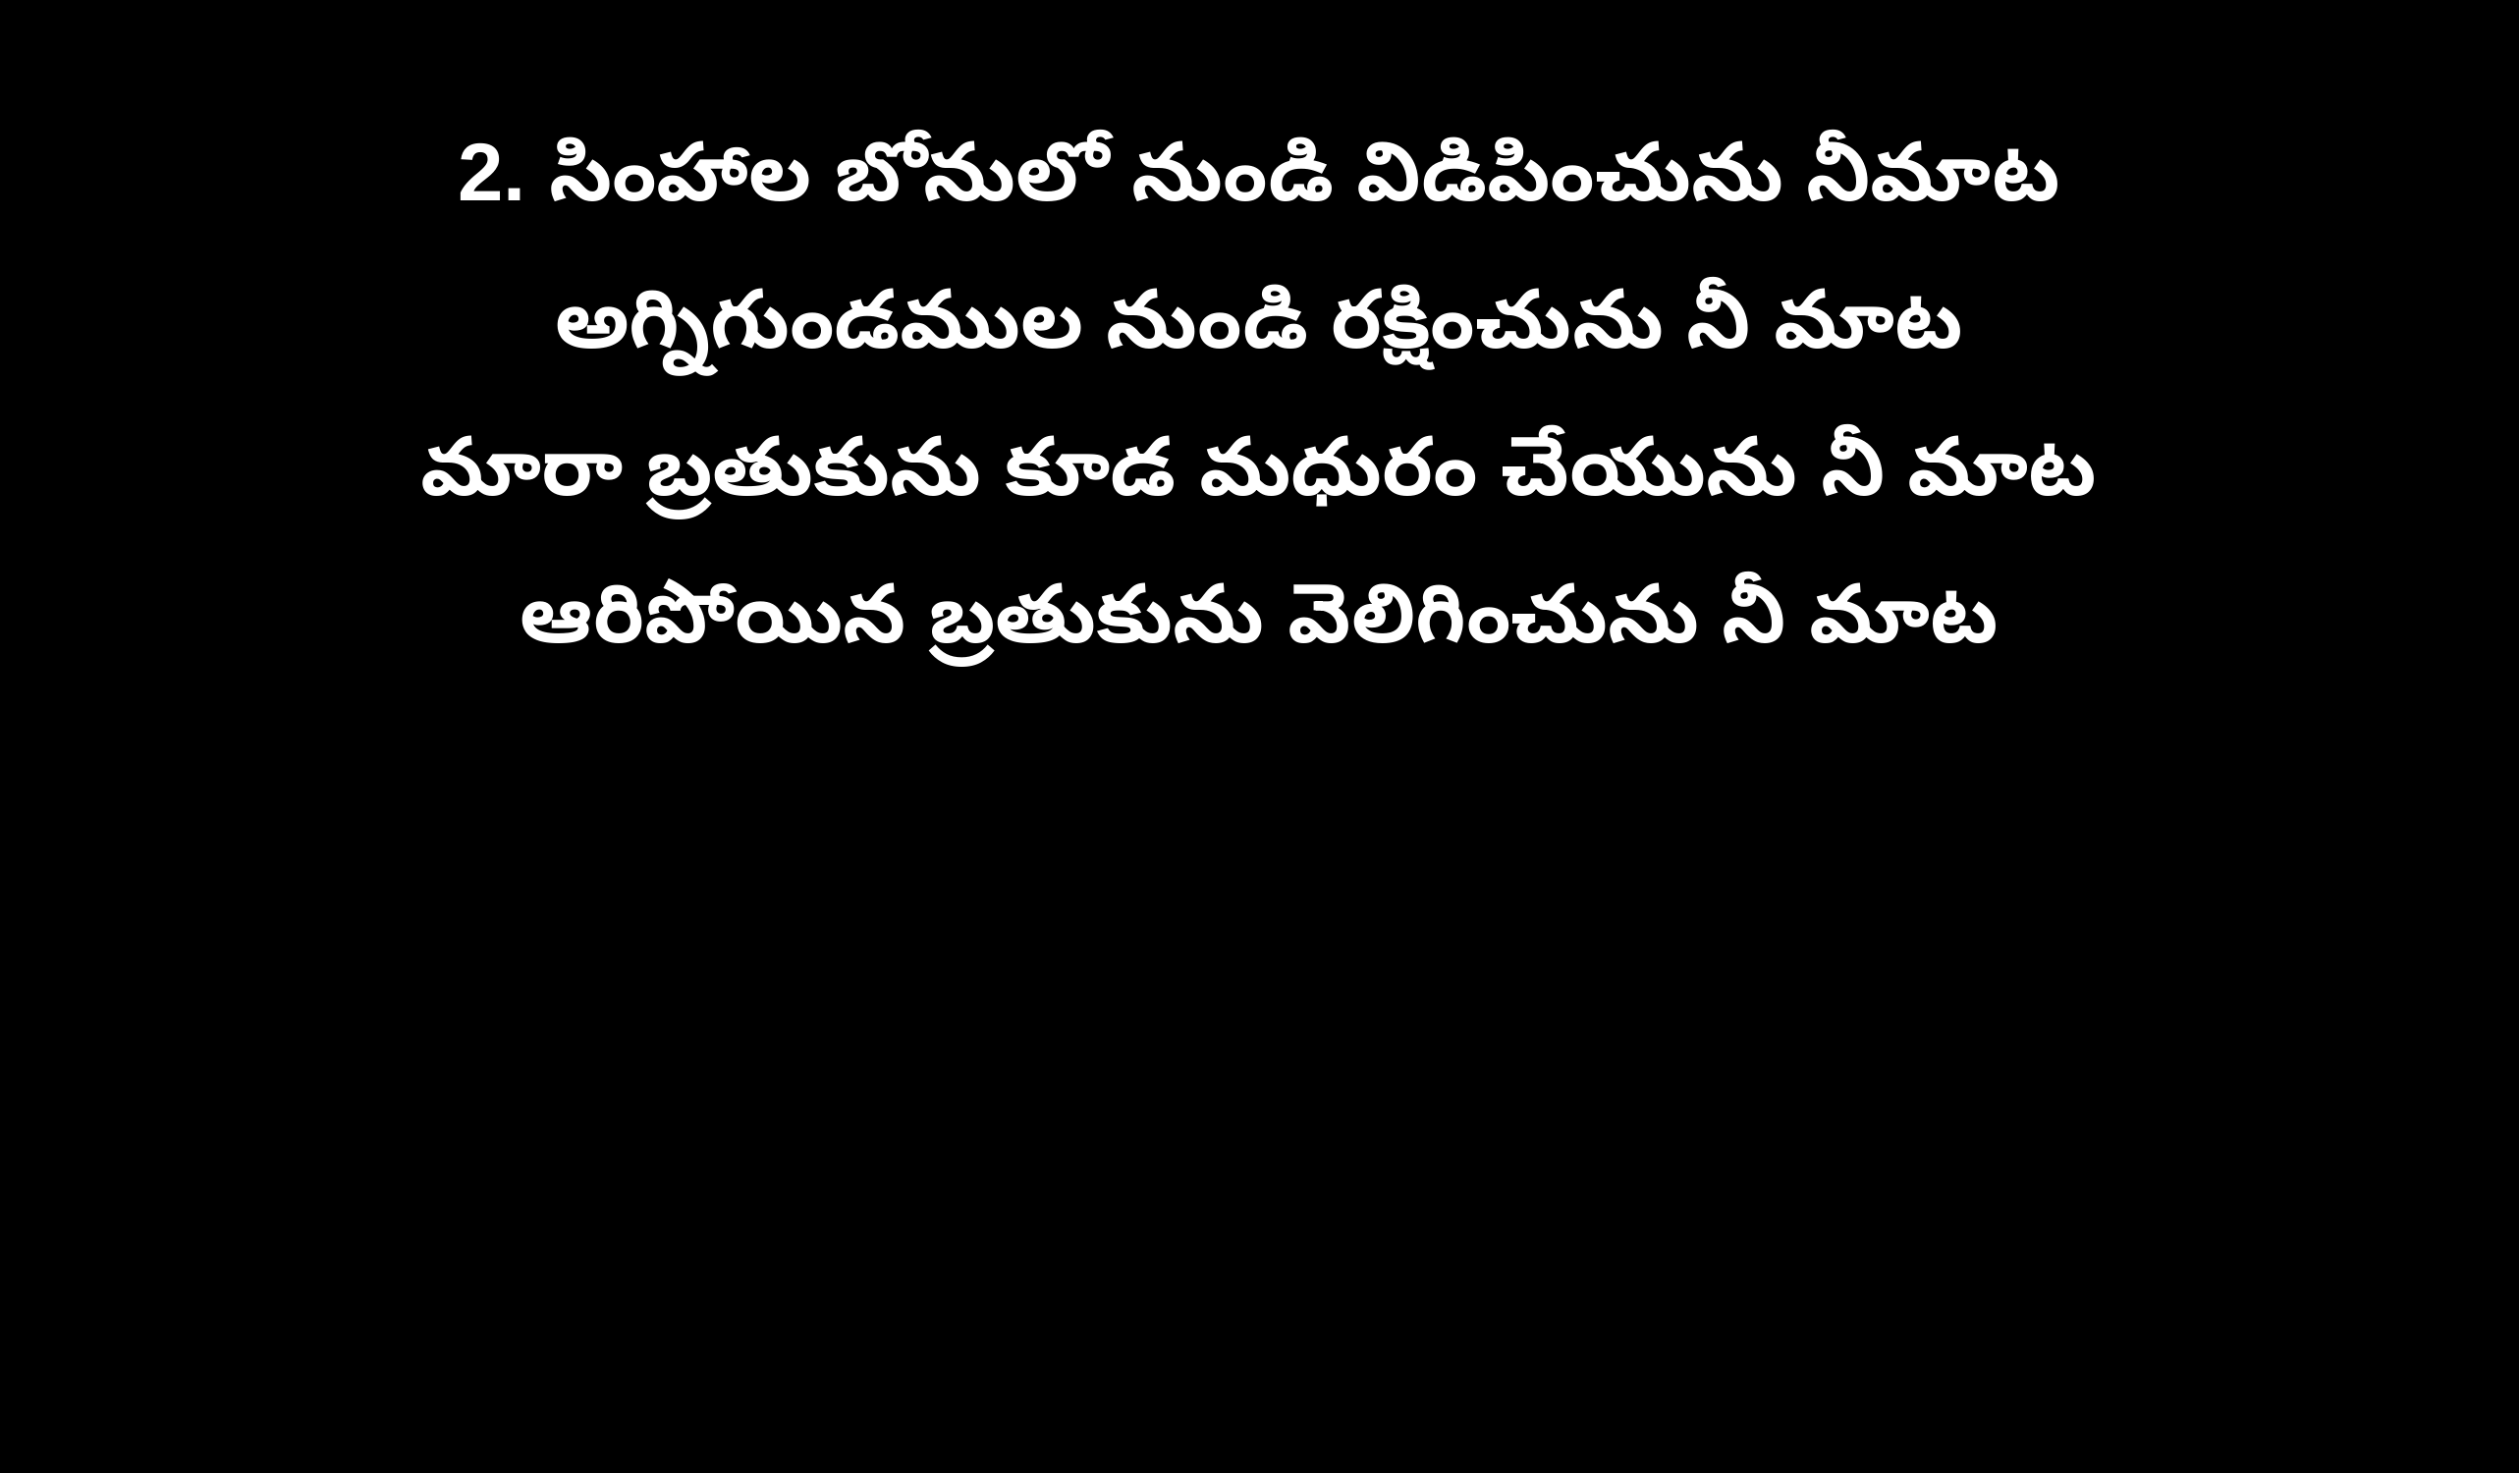

2. సింహాల బోనులో నుండి విడిపించును నీమాట
అగ్నిగుండముల నుండి రక్షించును నీ మాట
మారా బ్రతుకును కూడ మధురం చేయును నీ మాట
ఆరిపోయిన బ్రతుకును వెలిగించును నీ మాట